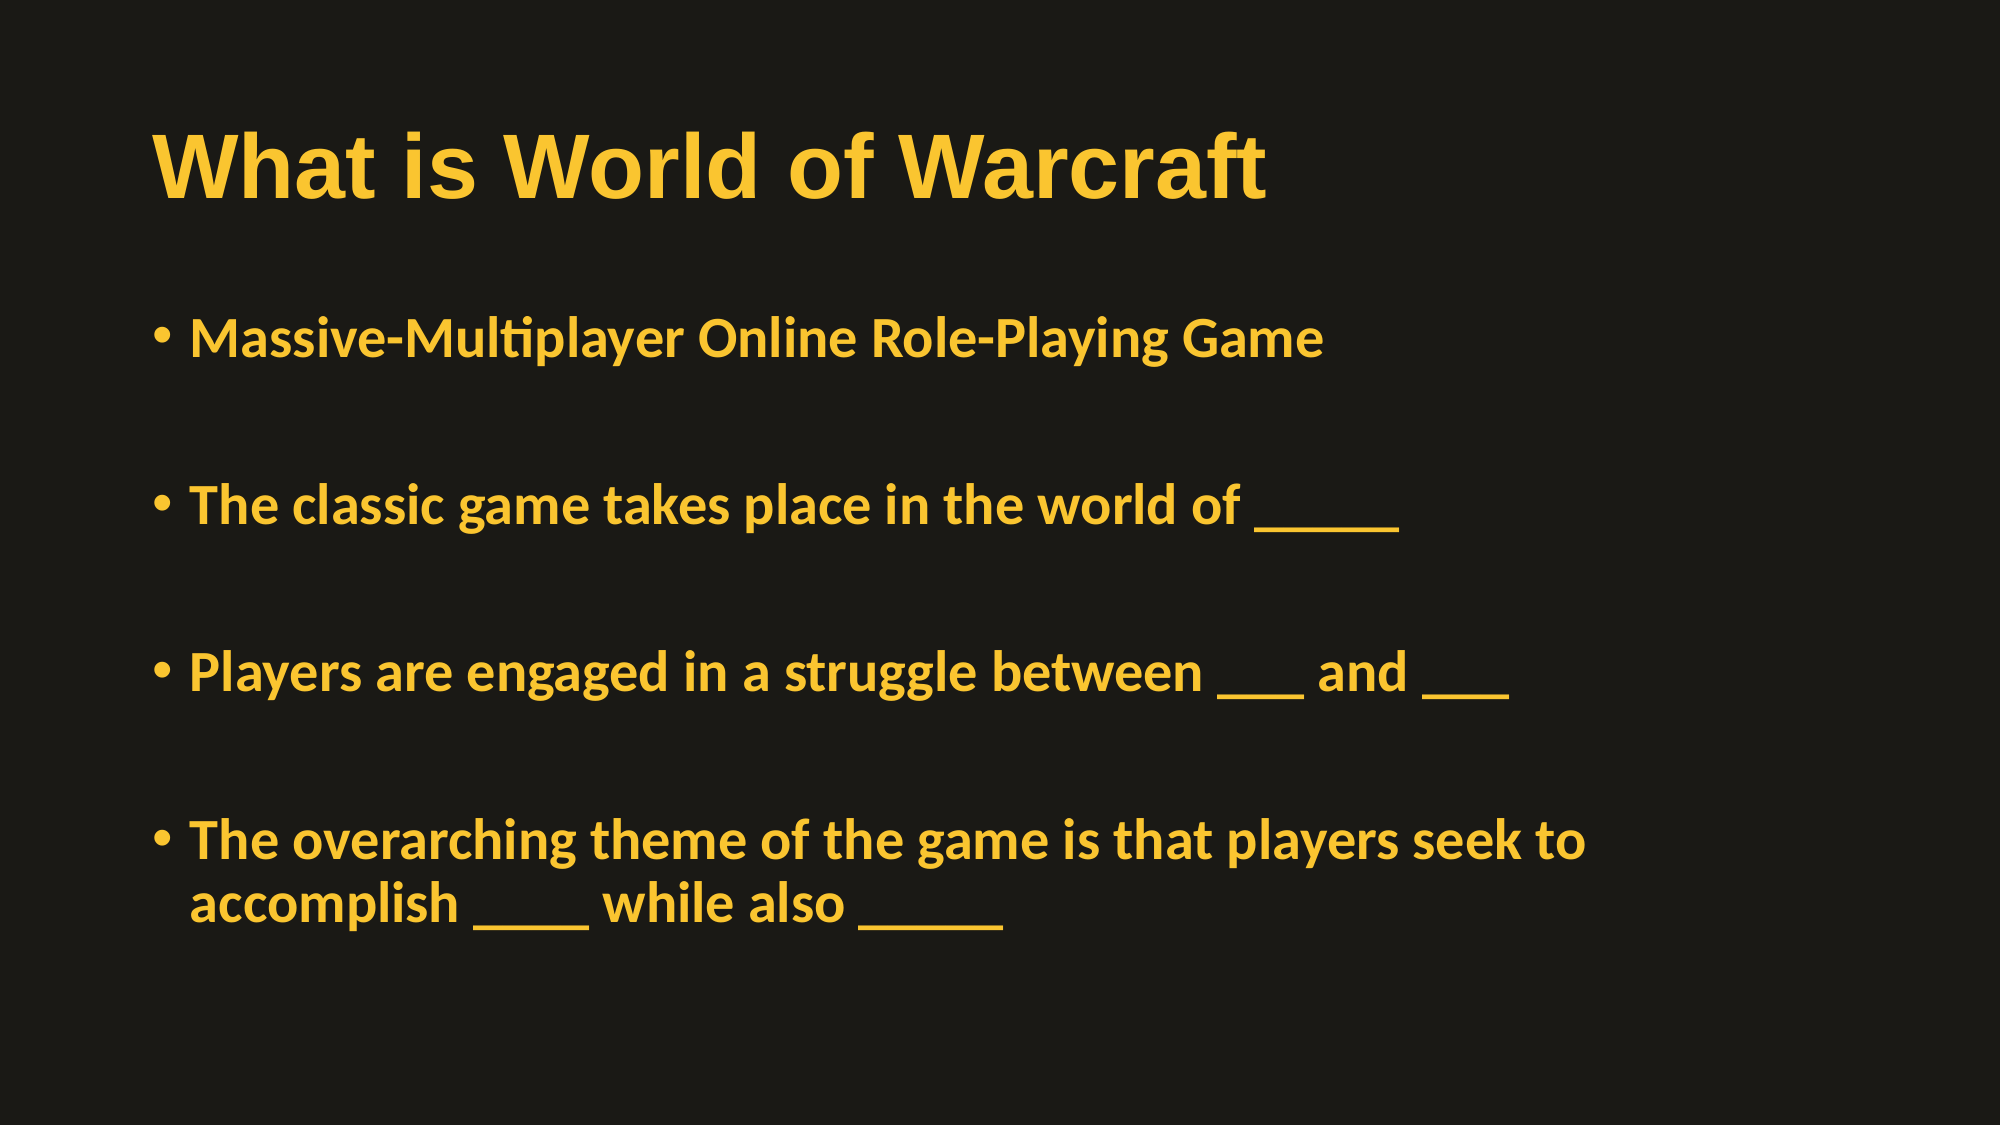

# What is World of Warcraft
Massive-Multiplayer Online Role-Playing Game

The classic game takes place in the world of _____

Players are engaged in a struggle between ___ and ___

The overarching theme of the game is that players seek to accomplish ____ while also _____